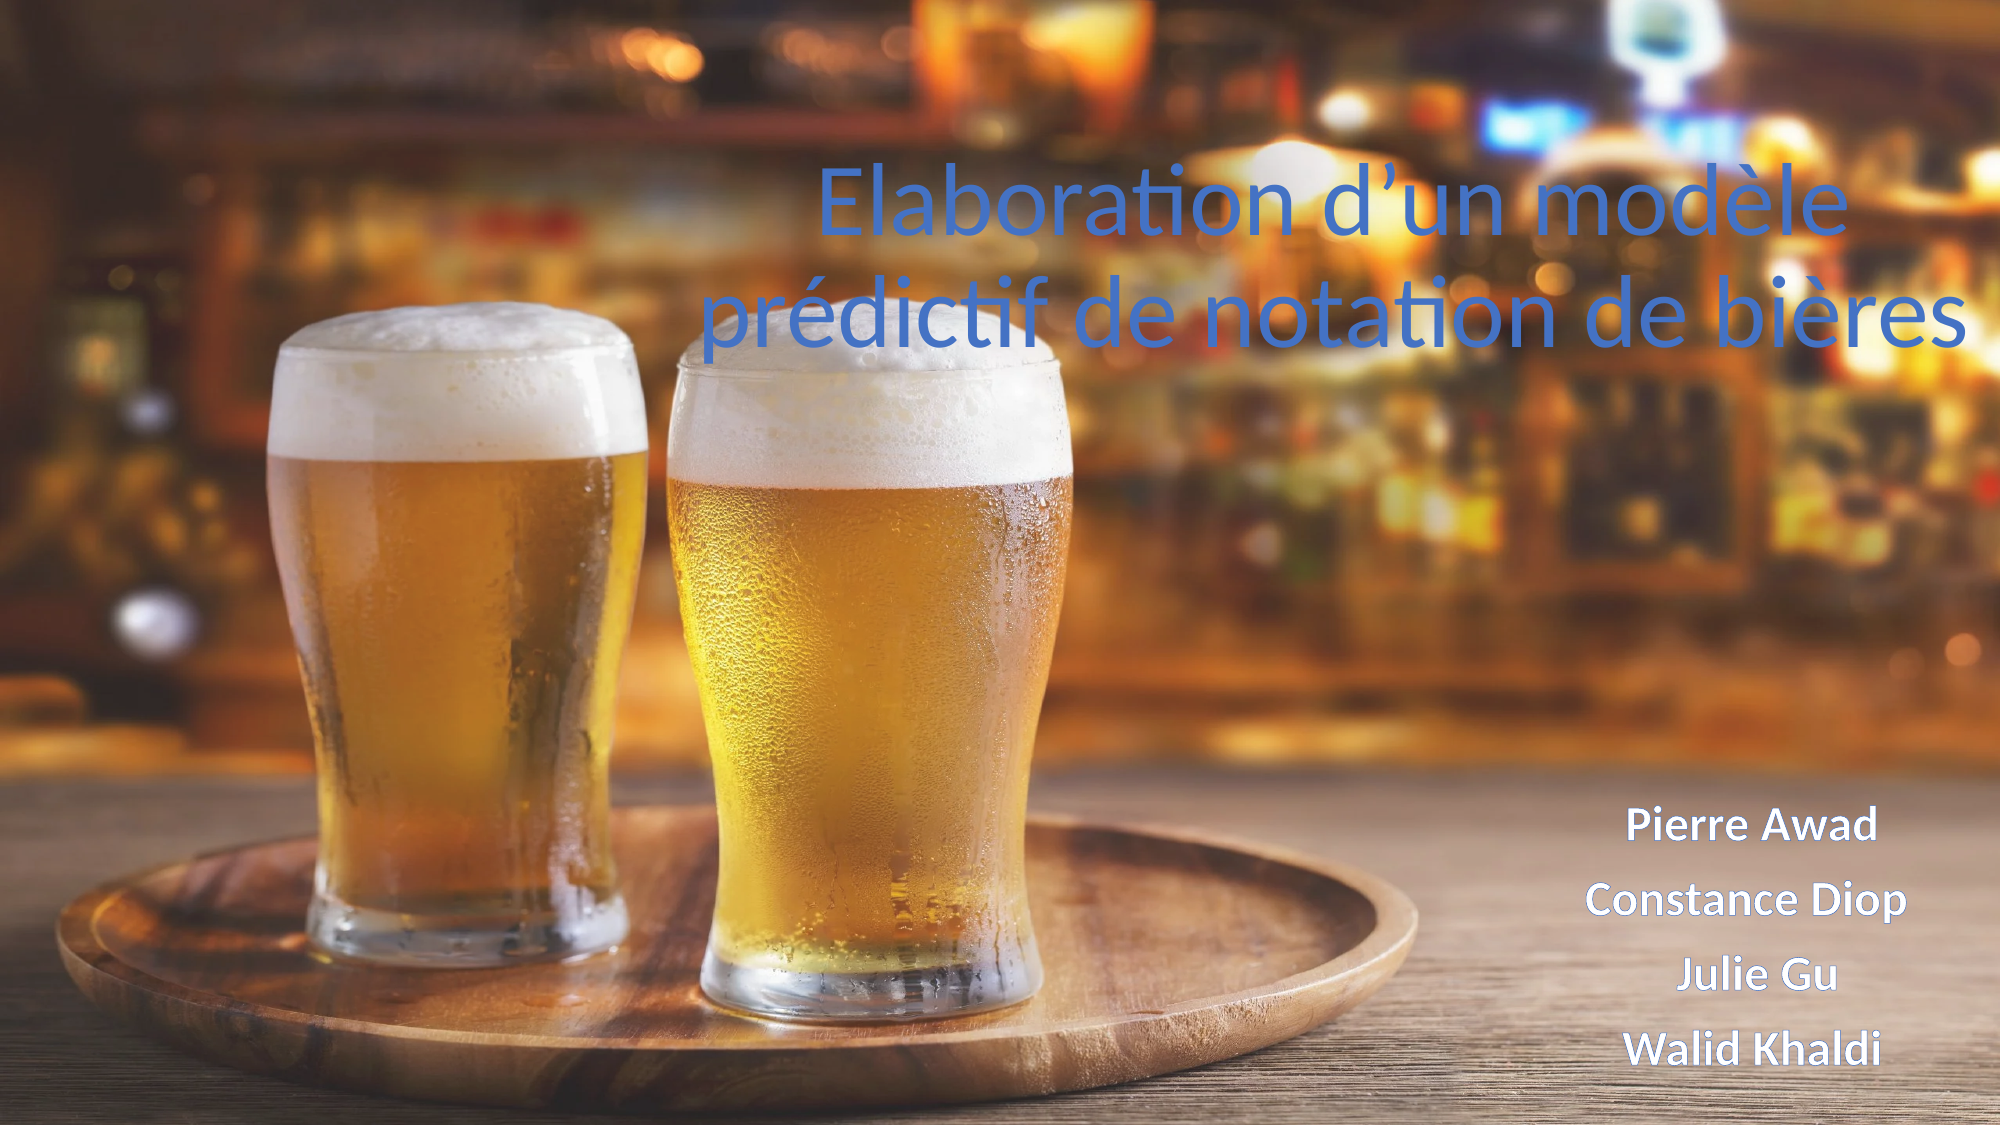

# Elaboration d’un modèle prédictif de notation de bières
Pierre Awad
Constance Diop
 Julie Gu
Walid Khaldi